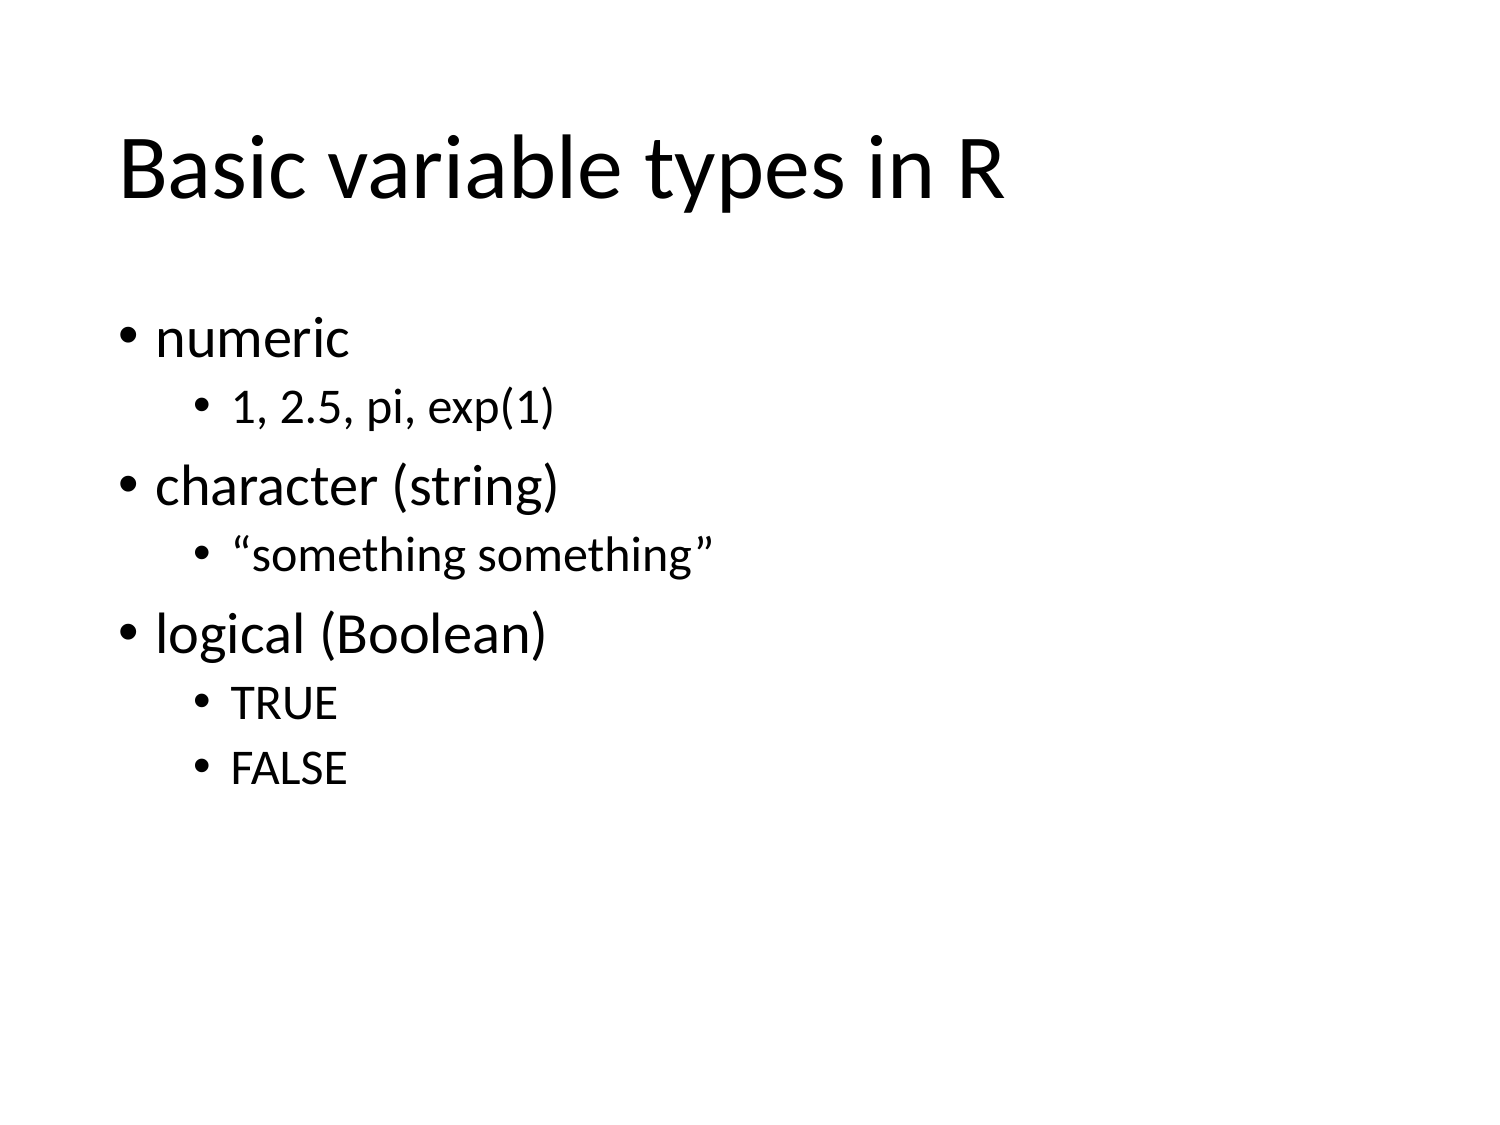

# Basic variable types in R
numeric
1, 2.5, pi, exp(1)
character (string)
“something something”
logical (Boolean)
TRUE
FALSE